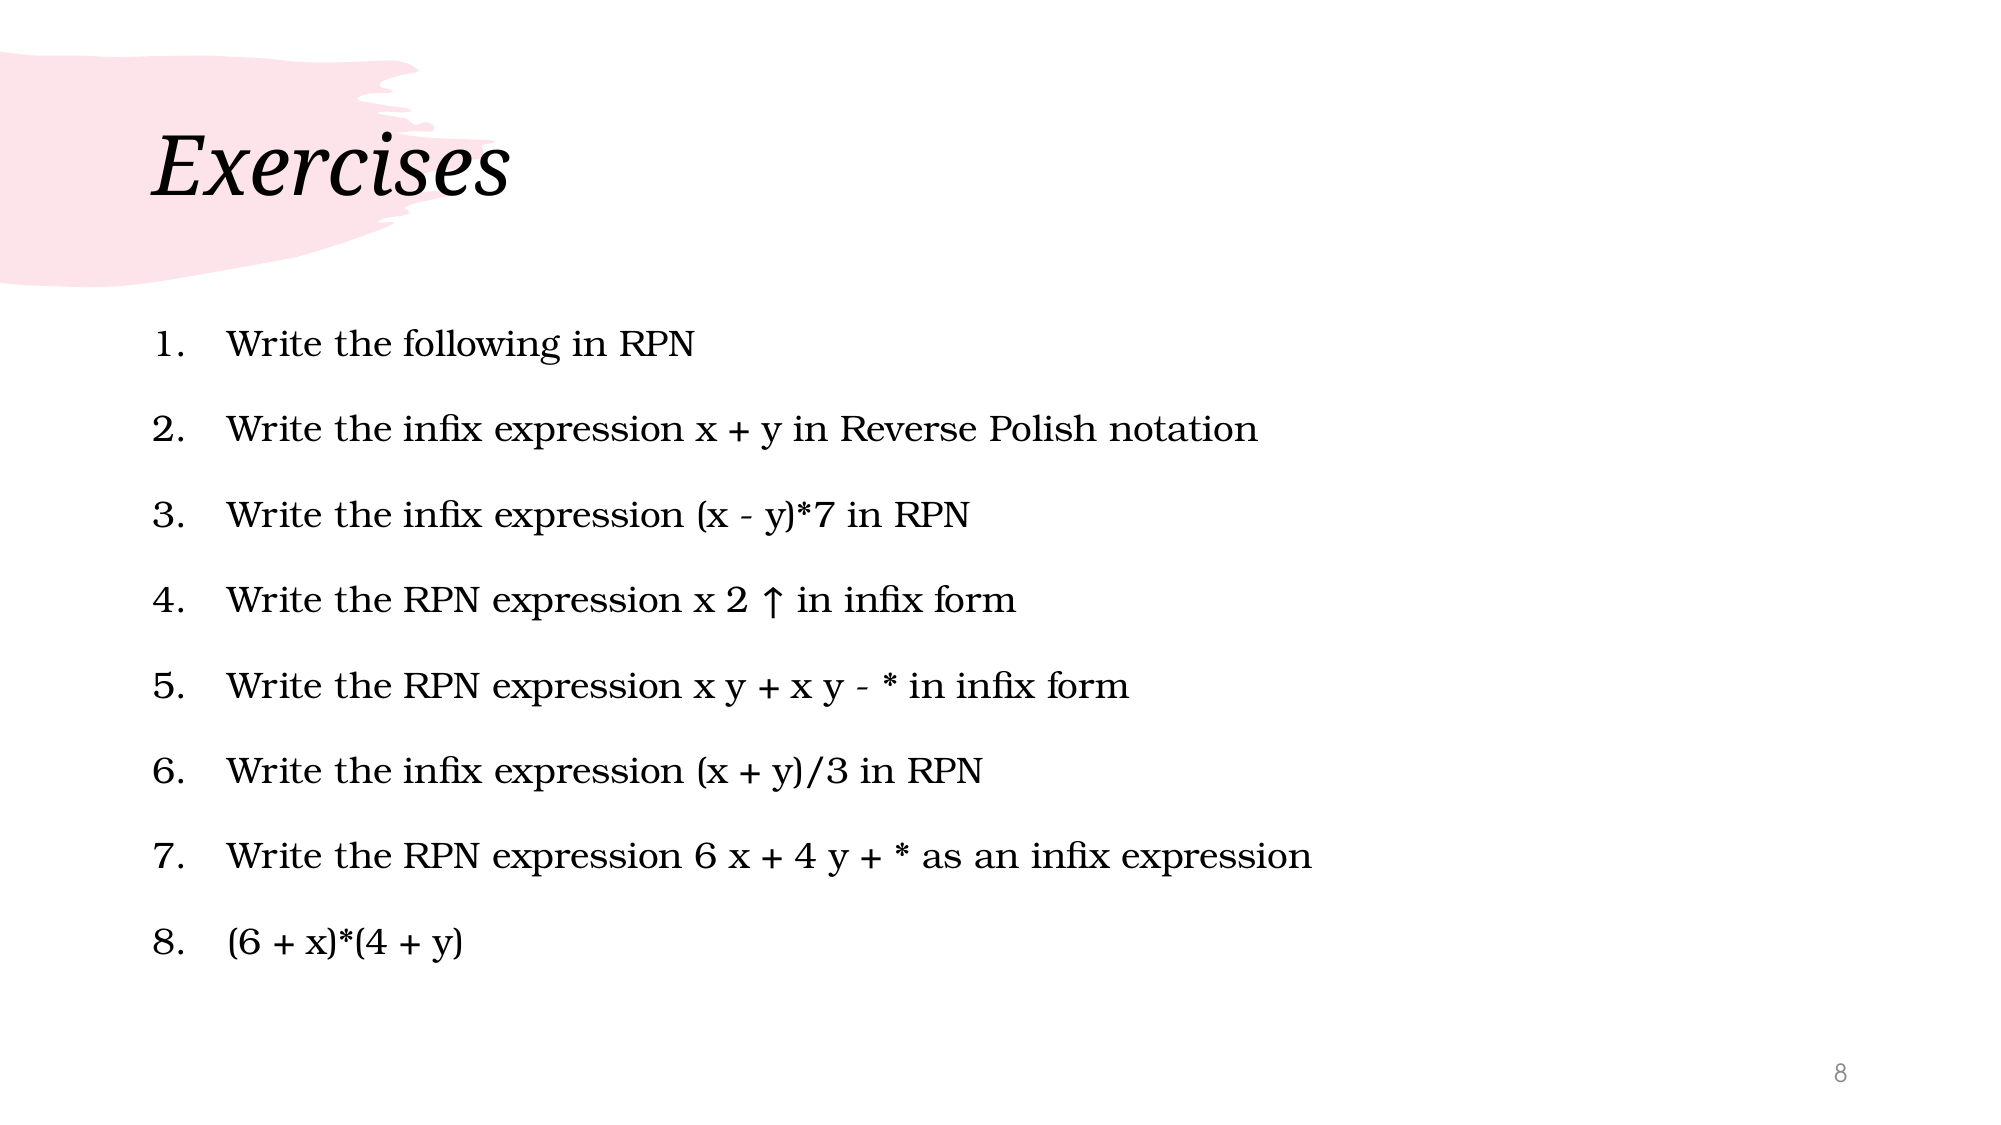

# Exercises
Write the following in RPN
Write the infix expression x + y in Reverse Polish notation
Write the infix expression (x - y)*7 in RPN
Write the RPN expression x 2 ↑ in infix form
Write the RPN expression x y + x y - * in infix form
Write the infix expression (x + y)/3 in RPN
Write the RPN expression 6 x + 4 y + * as an infix expression
(6 + x)*(4 + y)

8